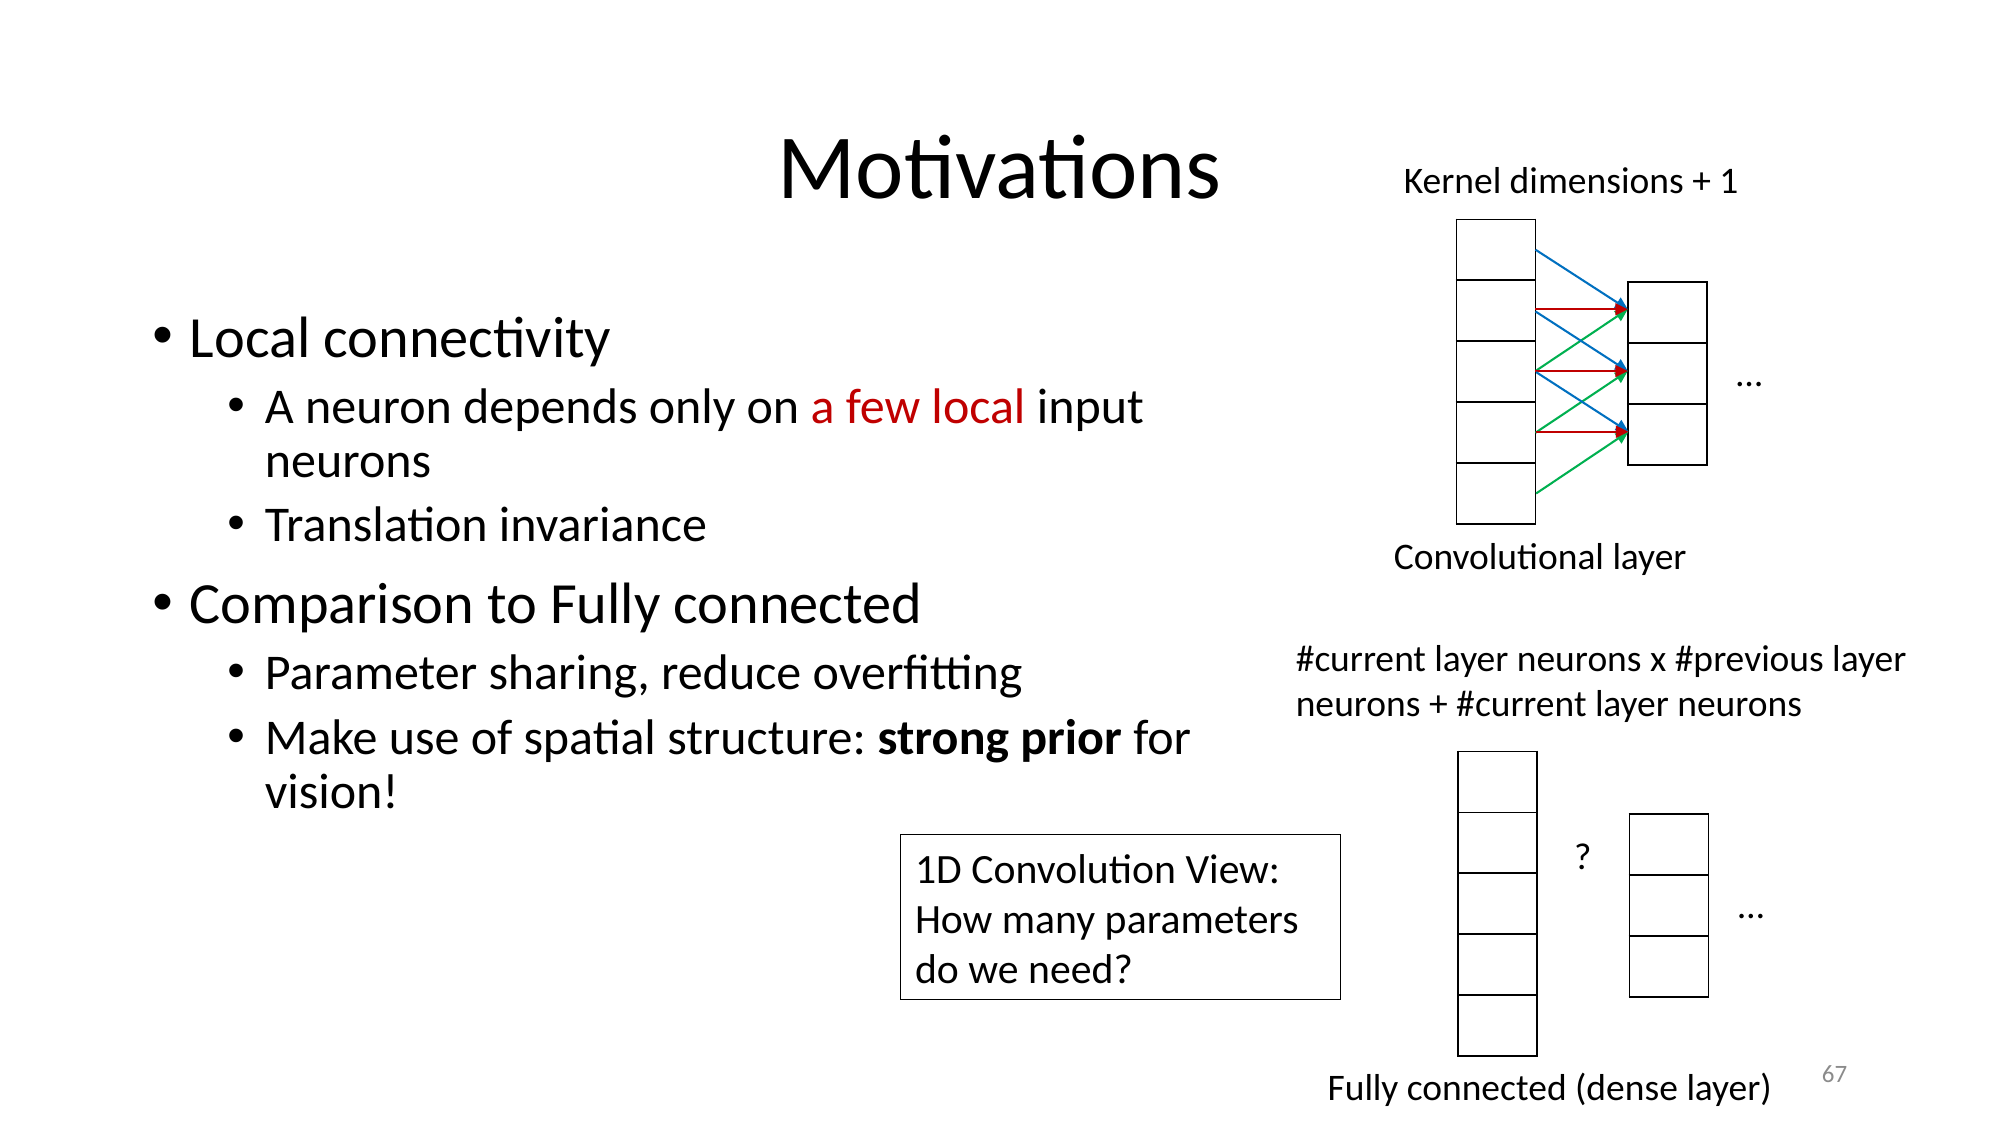

# Motivations
Kernel dimensions + 1
|  |
| --- |
|  |
|  |
|  |
|  |
|  |
| --- |
|  |
|  |
Local connectivity
A neuron depends only on a few local input neurons
Translation invariance
Comparison to Fully connected
Parameter sharing, reduce overfitting
Make use of spatial structure: strong prior for vision!

…
Convolutional layer
#current layer neurons x #previous layer neurons + #current layer neurons
|  |
| --- |
|  |
|  |
|  |
|  |
|  |
| --- |
|  |
|  |
?
1D Convolution View: How many parameters do we need?
…
67
Fully connected (dense layer)